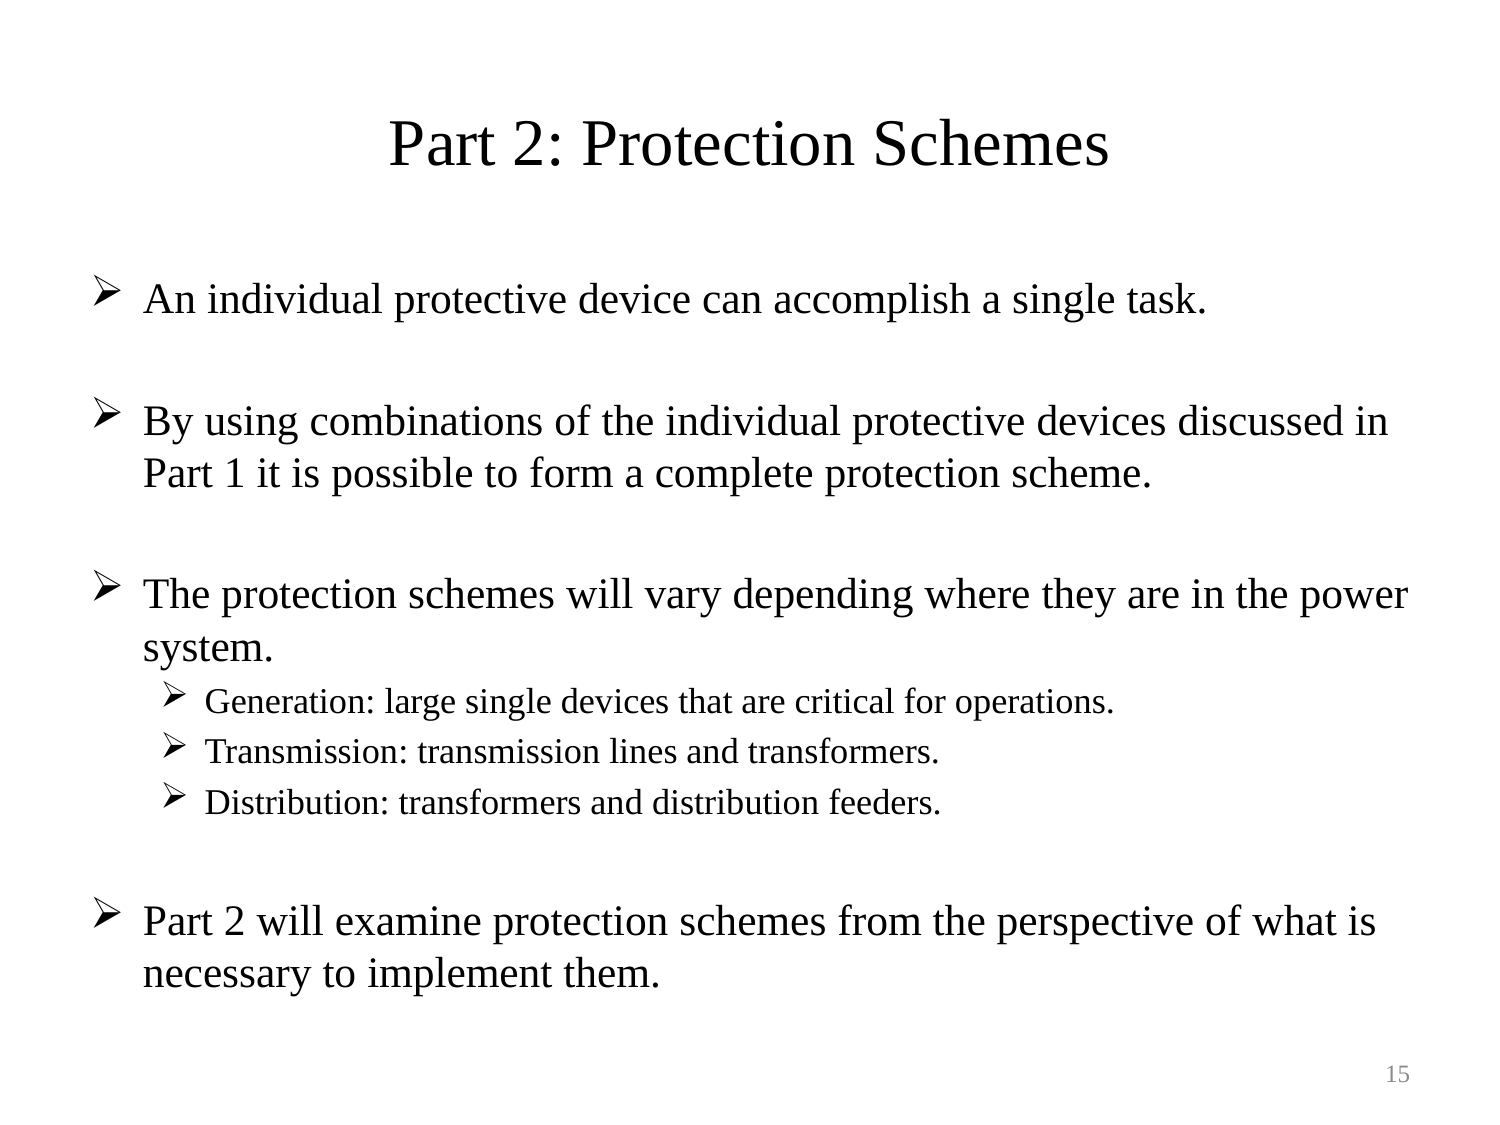

# Part 2: Protection Schemes
An individual protective device can accomplish a single task.

By using combinations of the individual protective devices discussed in Part 1 it is possible to form a complete protection scheme.

The protection schemes will vary depending where they are in the power system.
Generation: large single devices that are critical for operations.
Transmission: transmission lines and transformers.
Distribution: transformers and distribution feeders.

Part 2 will examine protection schemes from the perspective of what is necessary to implement them.

15